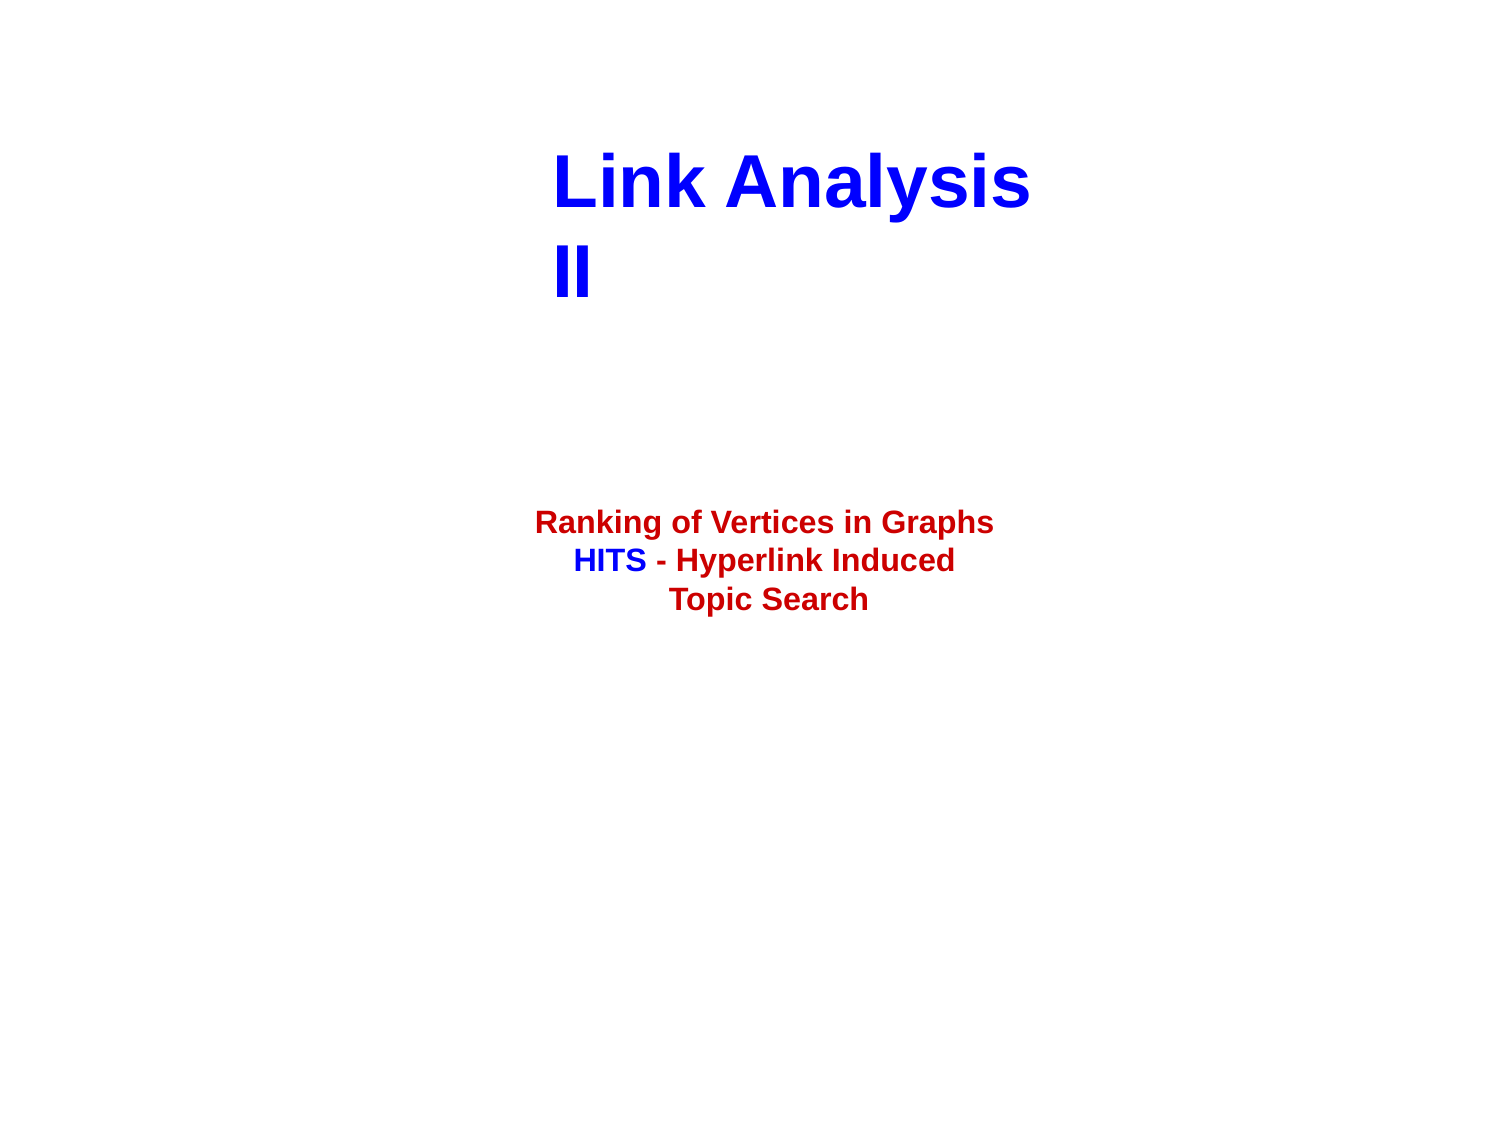

Link Analysis II
# Ranking of Vertices in Graphs HITS - Hyperlink Induced Topic Search